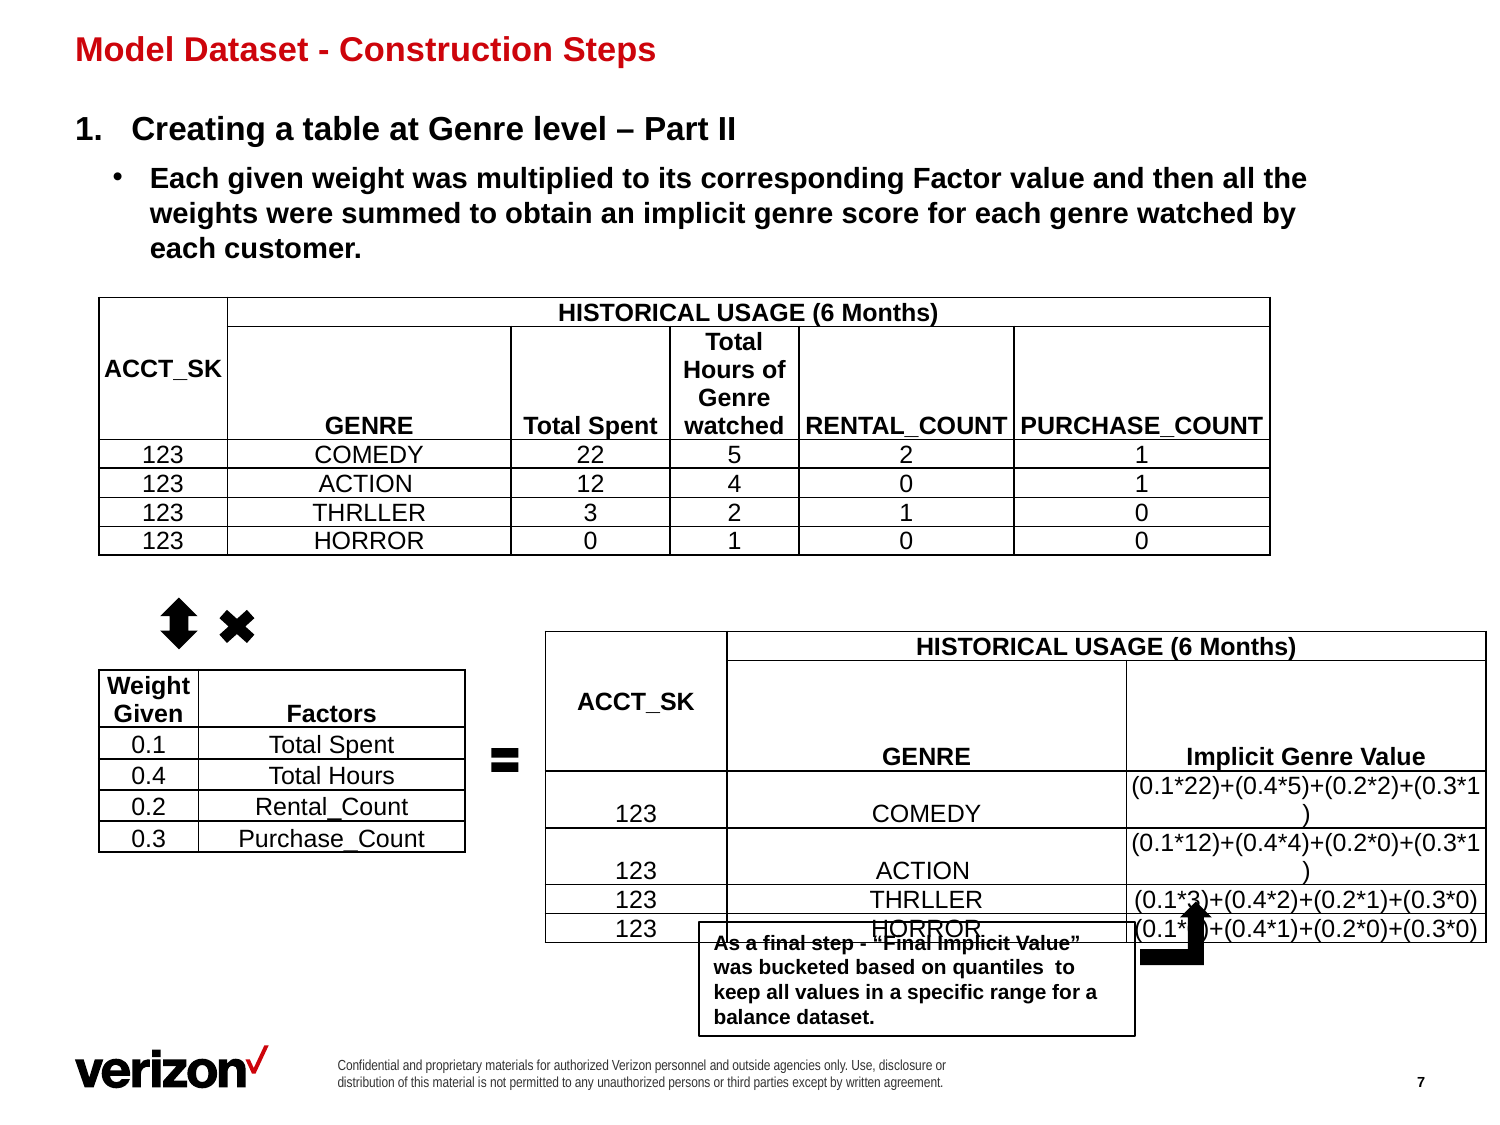

# Model Dataset - Construction Steps
Creating a table at Genre level – Part II
Each given weight was multiplied to its corresponding Factor value and then all the weights were summed to obtain an implicit genre score for each genre watched by each customer.

| ACCT\_SK | HISTORICAL USAGE (6 Months) |  |  |  |  |
| --- | --- | --- | --- | --- | --- |
|  | GENRE | Total Spent | Total Hours of Genre watched | RENTAL\_COUNT | PURCHASE\_COUNT |
| 123 | COMEDY | 22 | 5 | 2 | 1 |
| 123 | ACTION | 12 | 4 | 0 | 1 |
| 123 | THRLLER | 3 | 2 | 1 | 0 |
| 123 | HORROR | 0 | 1 | 0 | 0 |

| ACCT\_SK | HISTORICAL USAGE (6 Months) |  |
| --- | --- | --- |
|  | GENRE | Implicit Genre Value |
| 123 | COMEDY | (0.1\*22)+(0.4\*5)+(0.2\*2)+(0.3\*1) |
| 123 | ACTION | (0.1\*12)+(0.4\*4)+(0.2\*0)+(0.3\*1) |
| 123 | THRLLER | (0.1\*3)+(0.4\*2)+(0.2\*1)+(0.3\*0) |
| 123 | HORROR | (0.1\*0)+(0.4\*1)+(0.2\*0)+(0.3\*0) |
| Weight Given | Factors |
| --- | --- |
| 0.1 | Total Spent |
| 0.4 | Total Hours |
| 0.2 | Rental\_Count |
| 0.3 | Purchase\_Count |

As a final step - “Final Implicit Value” was bucketed based on quantiles  to keep all values in a specific range for a balance dataset.
7